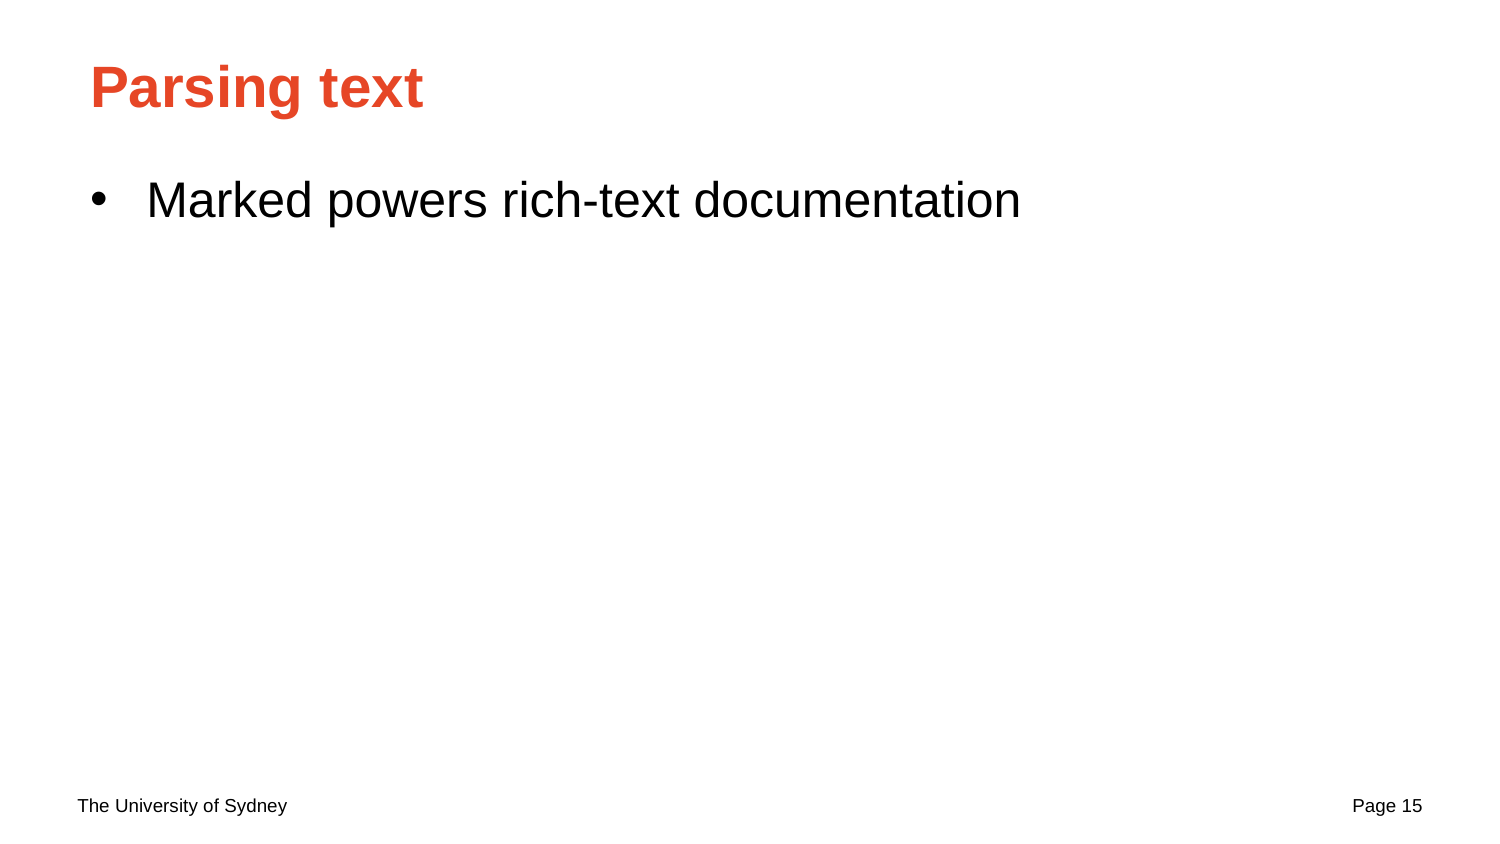

# Parsing text
Marked powers rich-text documentation